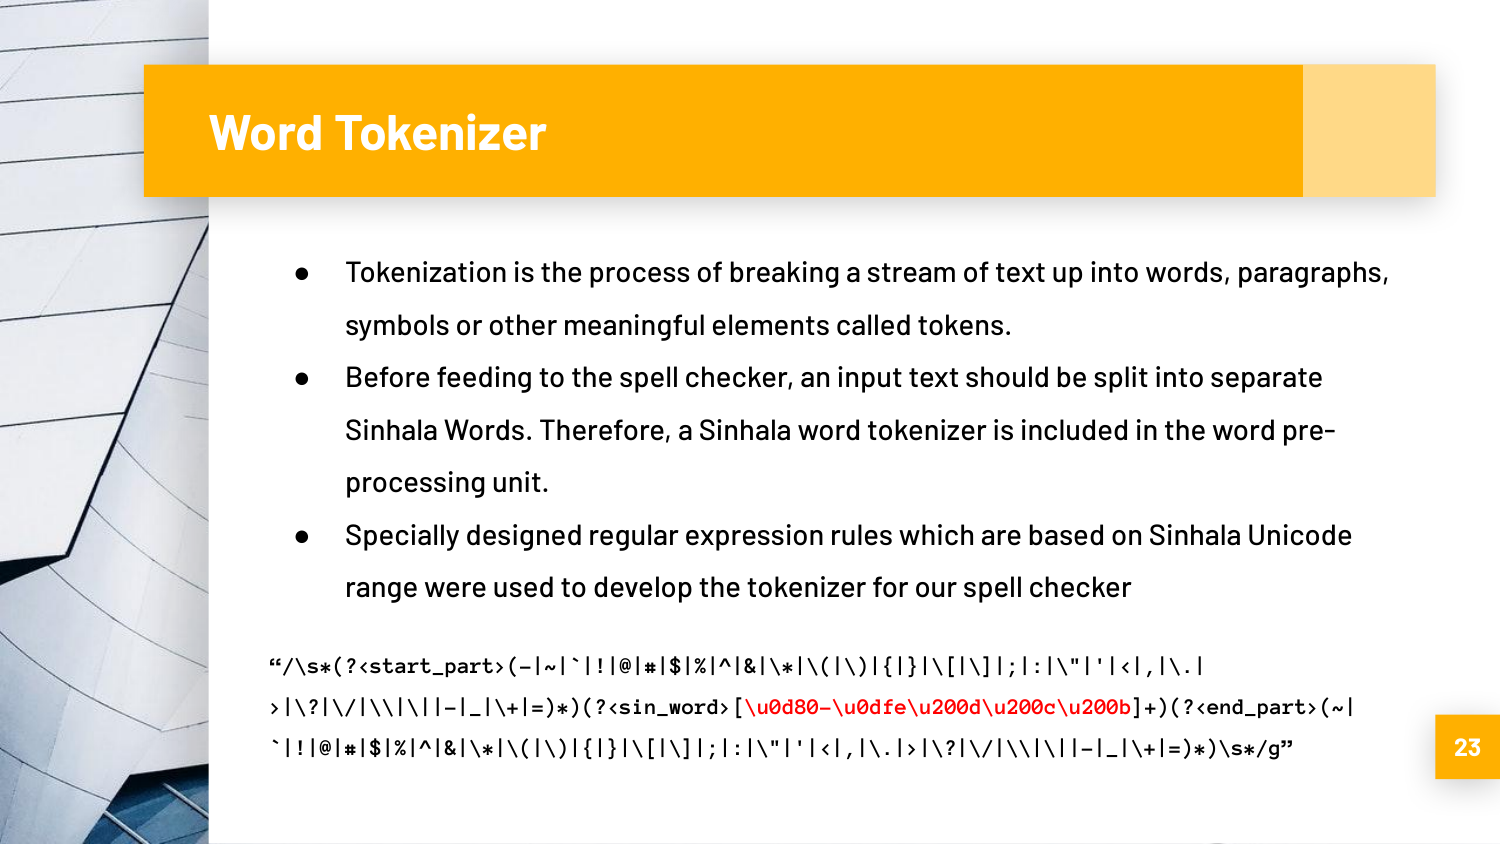

# Word Tokenizer
Tokenization is the process of breaking a stream of text up into words, paragraphs, symbols or other meaningful elements called tokens.
Before feeding to the spell checker, an input text should be split into separate Sinhala Words. Therefore, a Sinhala word tokenizer is included in the word pre-processing unit.
Specially designed regular expression rules which are based on Sinhala Unicode range were used to develop the tokenizer for our spell checker
“/\s*(?<start_part>(–|~|`|!|@|#|$|%|^|&|\*|\(|\)|{|}|\[|\]|;|:|\"|'|<|,|\.|>|\?|\/|\\|\||-|_|\+|=)*)(?<sin_word>[\u0d80-\u0dfe\u200d\u200c\u200b]+)(?<end_part>(~|`|!|@|#|$|%|^|&|\*|\(|\)|{|}|\[|\]|;|:|\"|'|<|,|\.|>|\?|\/|\\|\||-|_|\+|=)*)\s*/g”

23